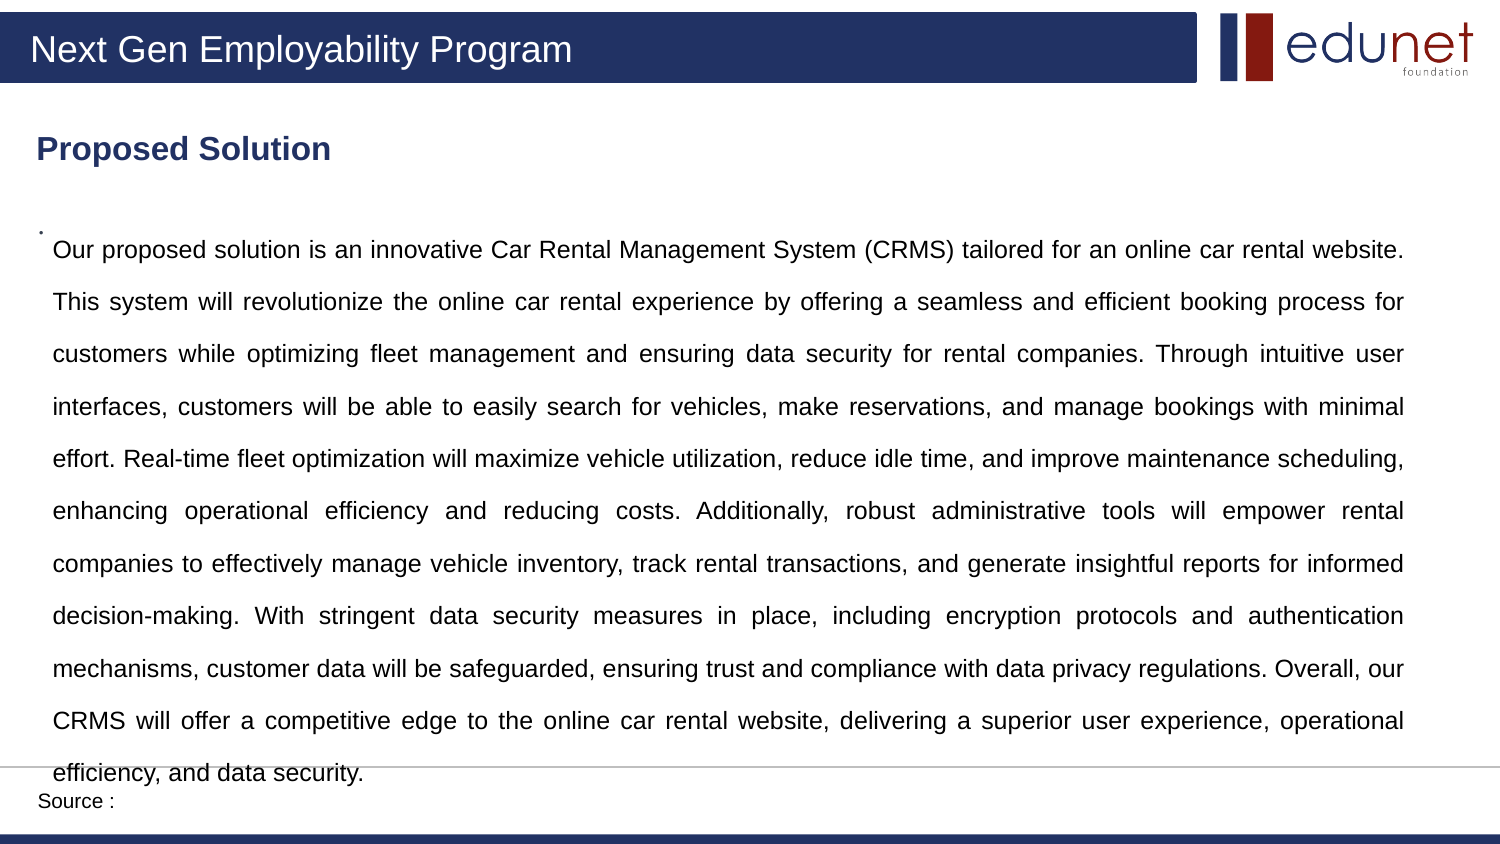

# Proposed Solution
.
Our proposed solution is an innovative Car Rental Management System (CRMS) tailored for an online car rental website. This system will revolutionize the online car rental experience by offering a seamless and efficient booking process for customers while optimizing fleet management and ensuring data security for rental companies. Through intuitive user interfaces, customers will be able to easily search for vehicles, make reservations, and manage bookings with minimal effort. Real-time fleet optimization will maximize vehicle utilization, reduce idle time, and improve maintenance scheduling, enhancing operational efficiency and reducing costs. Additionally, robust administrative tools will empower rental companies to effectively manage vehicle inventory, track rental transactions, and generate insightful reports for informed decision-making. With stringent data security measures in place, including encryption protocols and authentication mechanisms, customer data will be safeguarded, ensuring trust and compliance with data privacy regulations. Overall, our CRMS will offer a competitive edge to the online car rental website, delivering a superior user experience, operational efficiency, and data security.

Source :